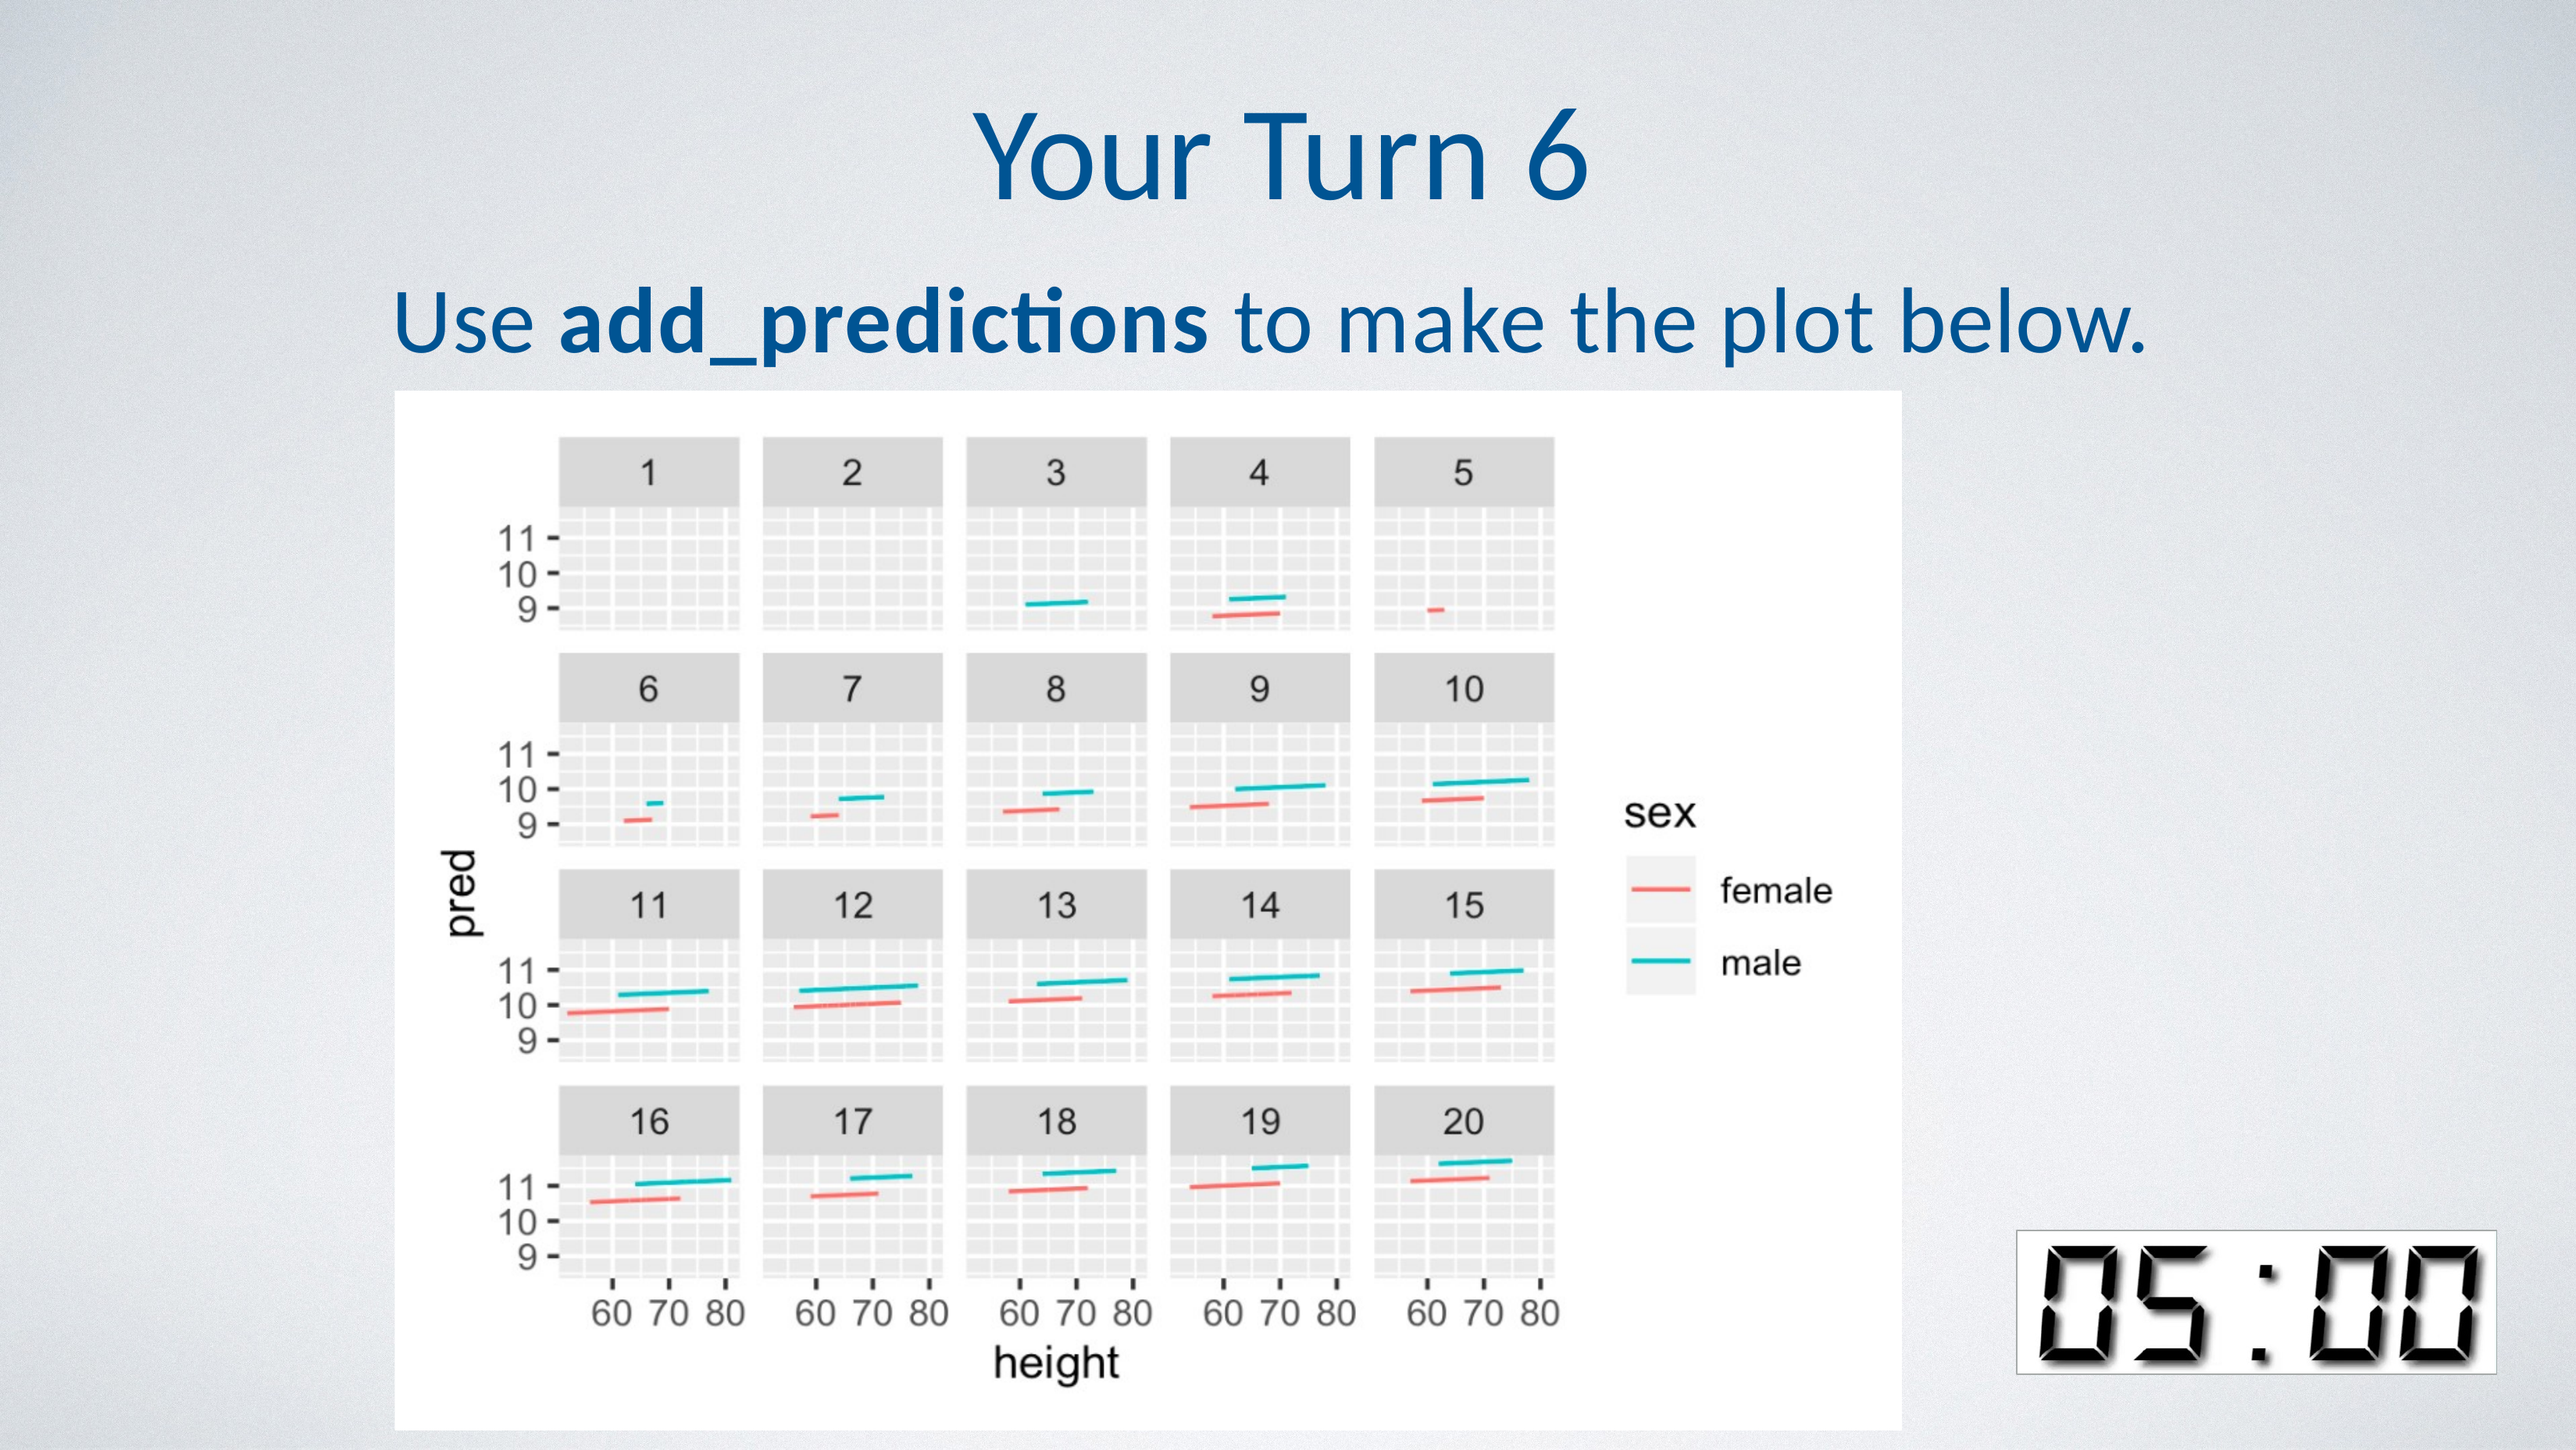

Your Turn 6
Use add_predictions to make the plot below.

49